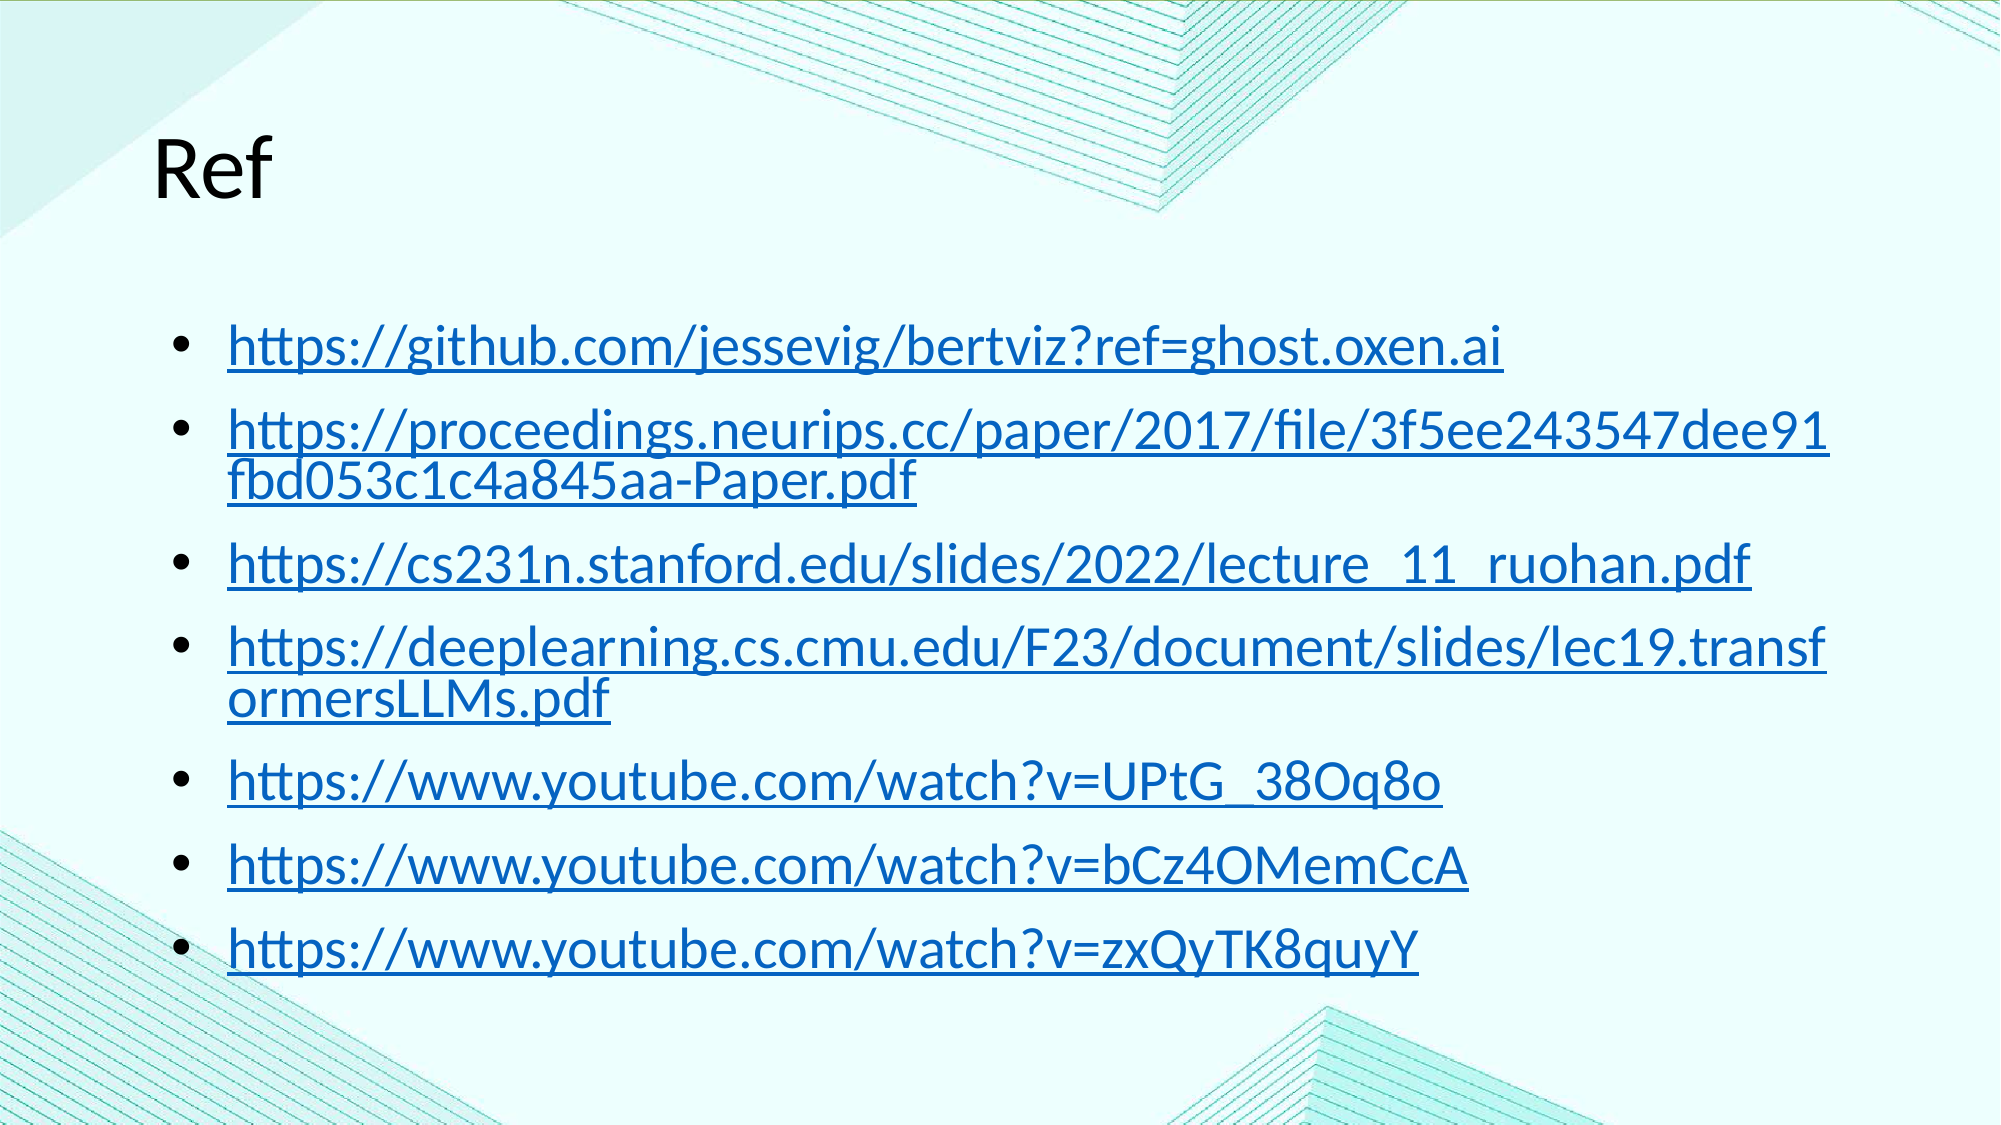

Ref
https://github.com/jessevig/bertviz?ref=ghost.oxen.ai
https://proceedings.neurips.cc/paper/2017/file/3f5ee243547dee91fbd053c1c4a845aa-Paper.pdf
https://cs231n.stanford.edu/slides/2022/lecture_11_ruohan.pdf
https://deeplearning.cs.cmu.edu/F23/document/slides/lec19.transformersLLMs.pdf
https://www.youtube.com/watch?v=UPtG_38Oq8o
https://www.youtube.com/watch?v=bCz4OMemCcA
https://www.youtube.com/watch?v=zxQyTK8quyY